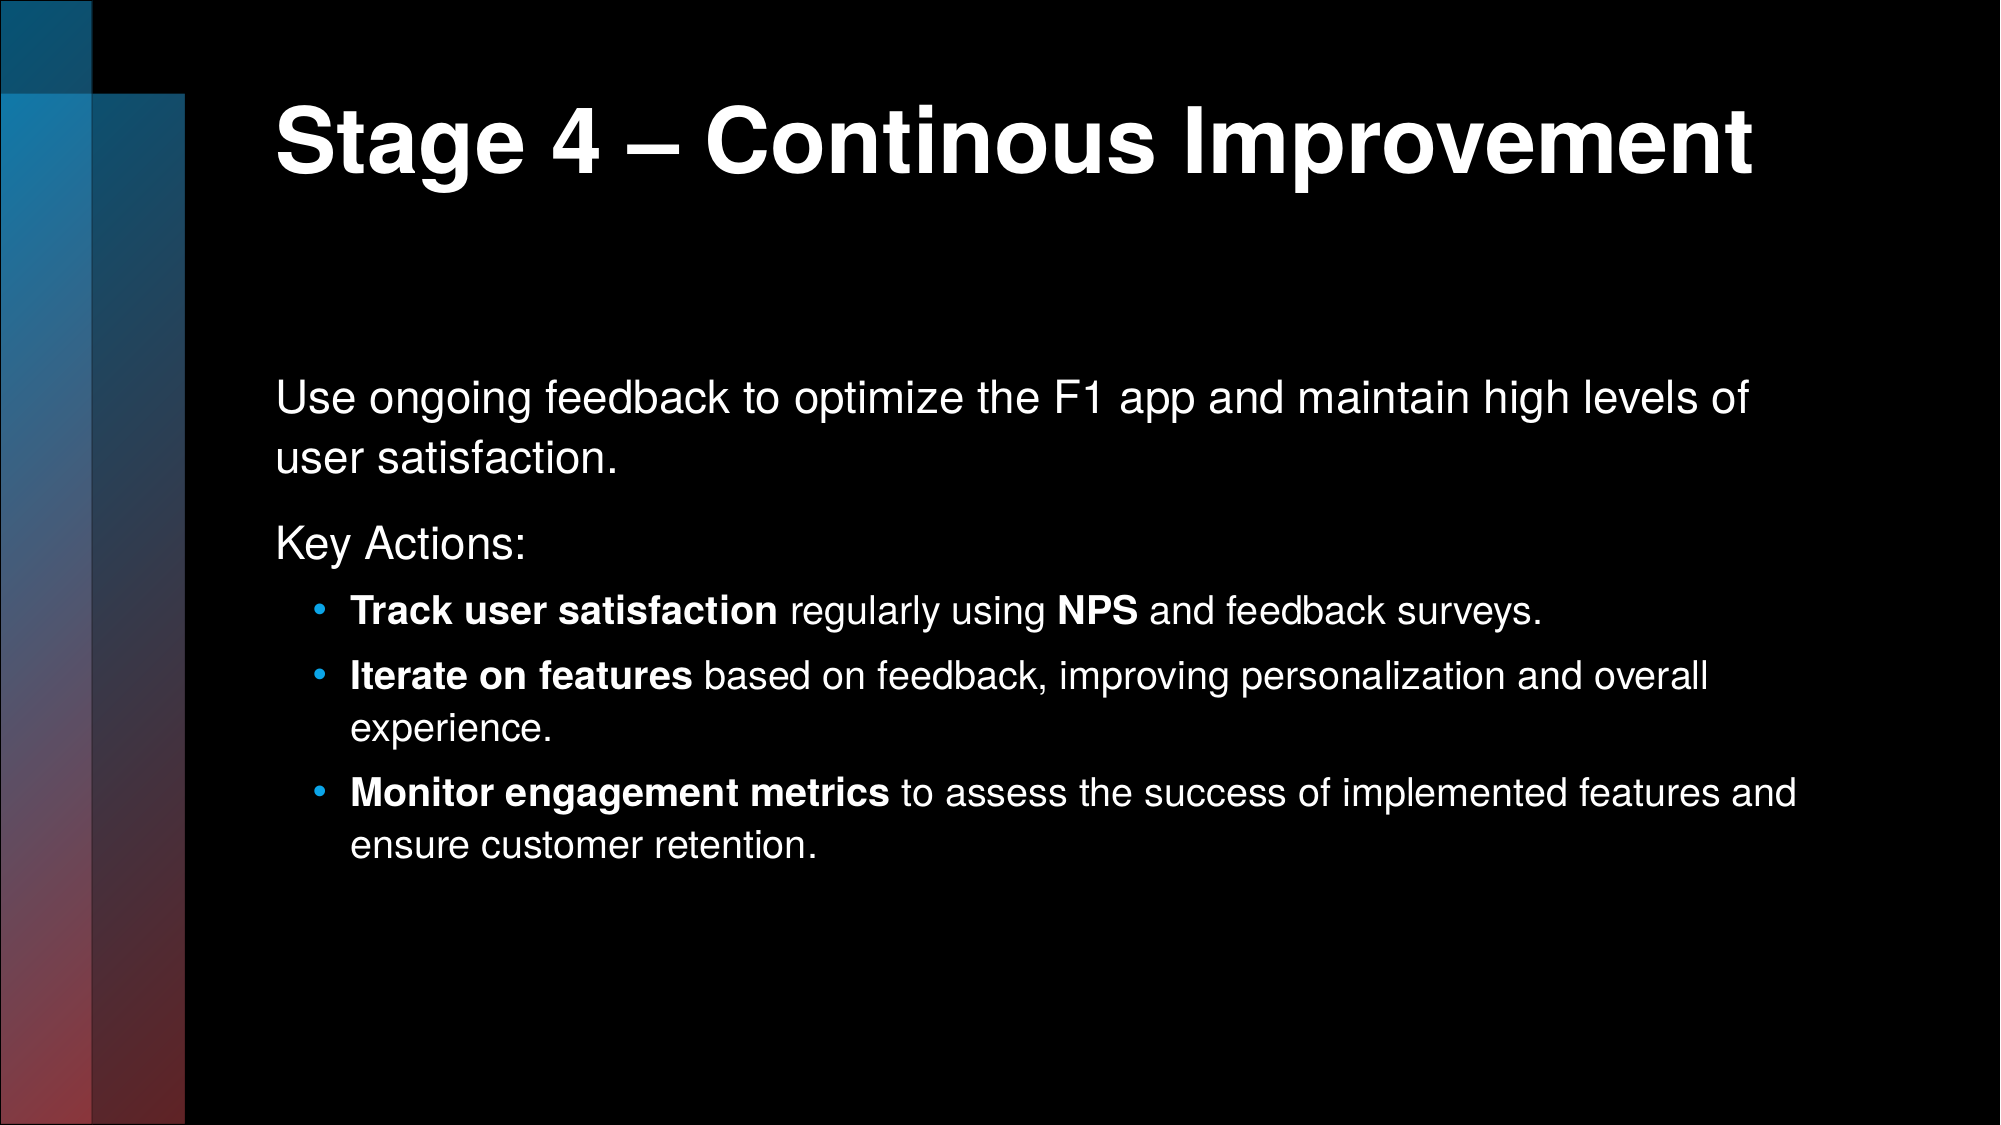

# Stage 4 – Continous Improvement
Use ongoing feedback to optimize the F1 app and maintain high levels of user satisfaction.
Key Actions:
Track user satisfaction regularly using NPS and feedback surveys.
Iterate on features based on feedback, improving personalization and overall experience.
Monitor engagement metrics to assess the success of implemented features and ensure customer retention.